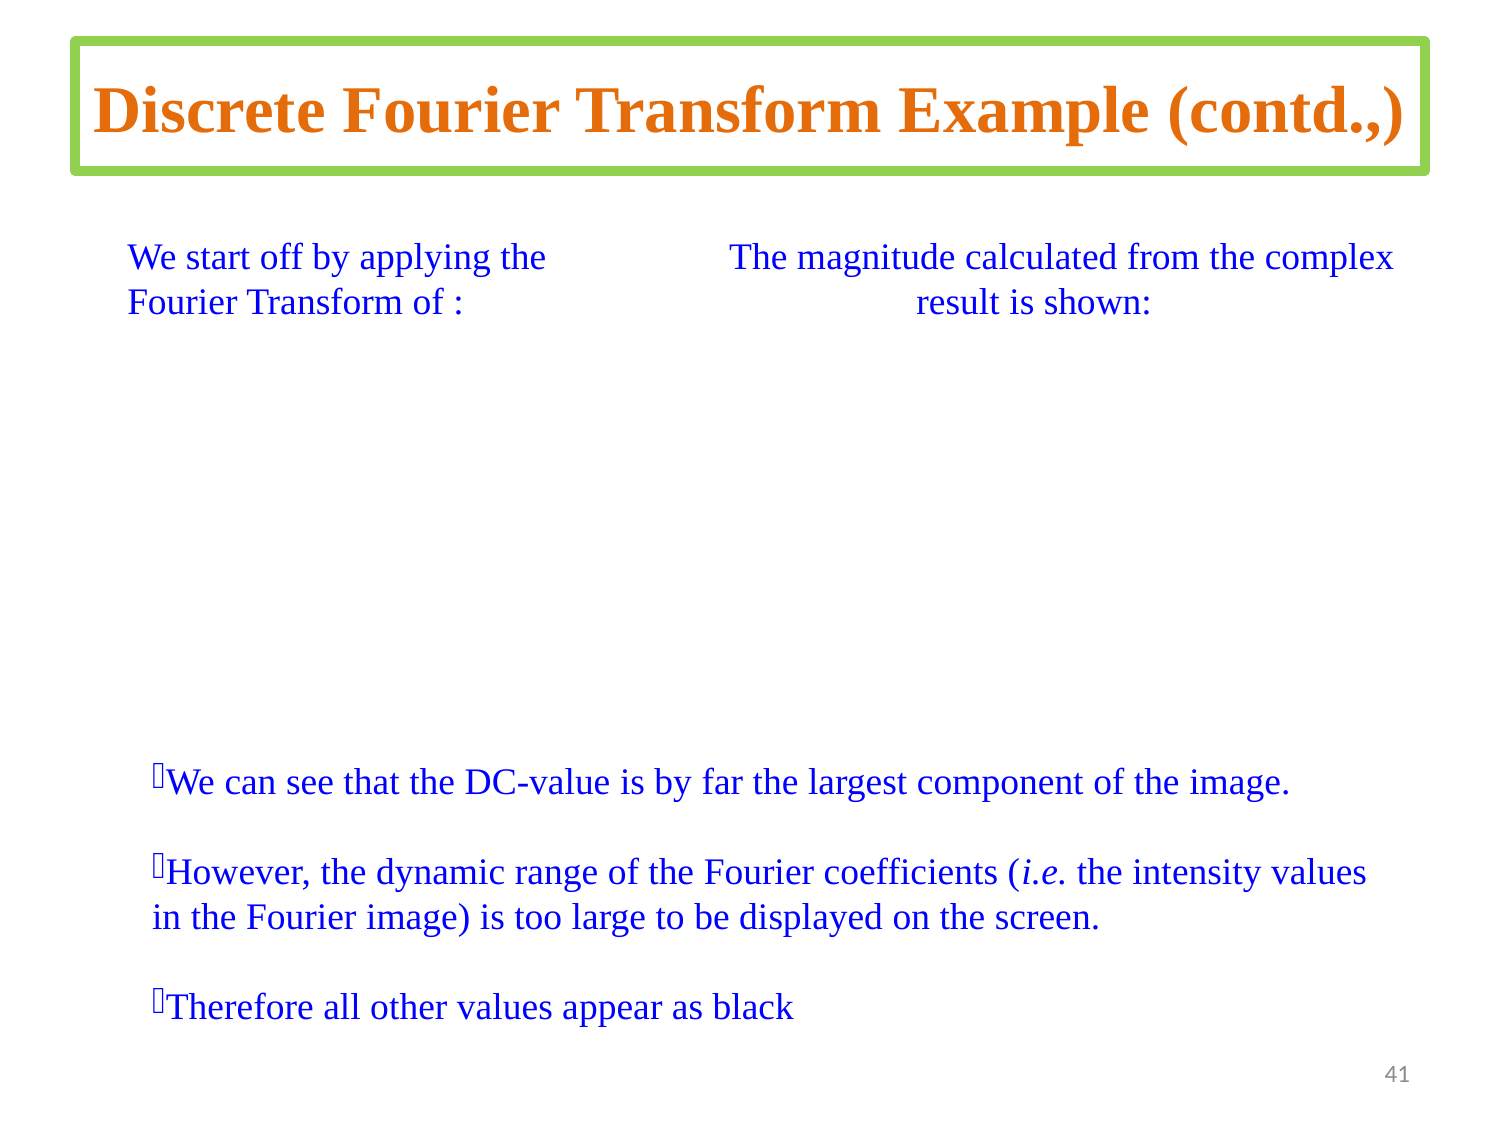

Discrete Fourier Transform Example (contd.,)
We start off by applying the
Fourier Transform of :
    The magnitude calculated from the complex result is shown:
We can see that the DC-value is by far the largest component of the image.

However, the dynamic range of the Fourier coefficients (i.e. the intensity values in the Fourier image) is too large to be displayed on the screen.

Therefore all other values appear as black
41